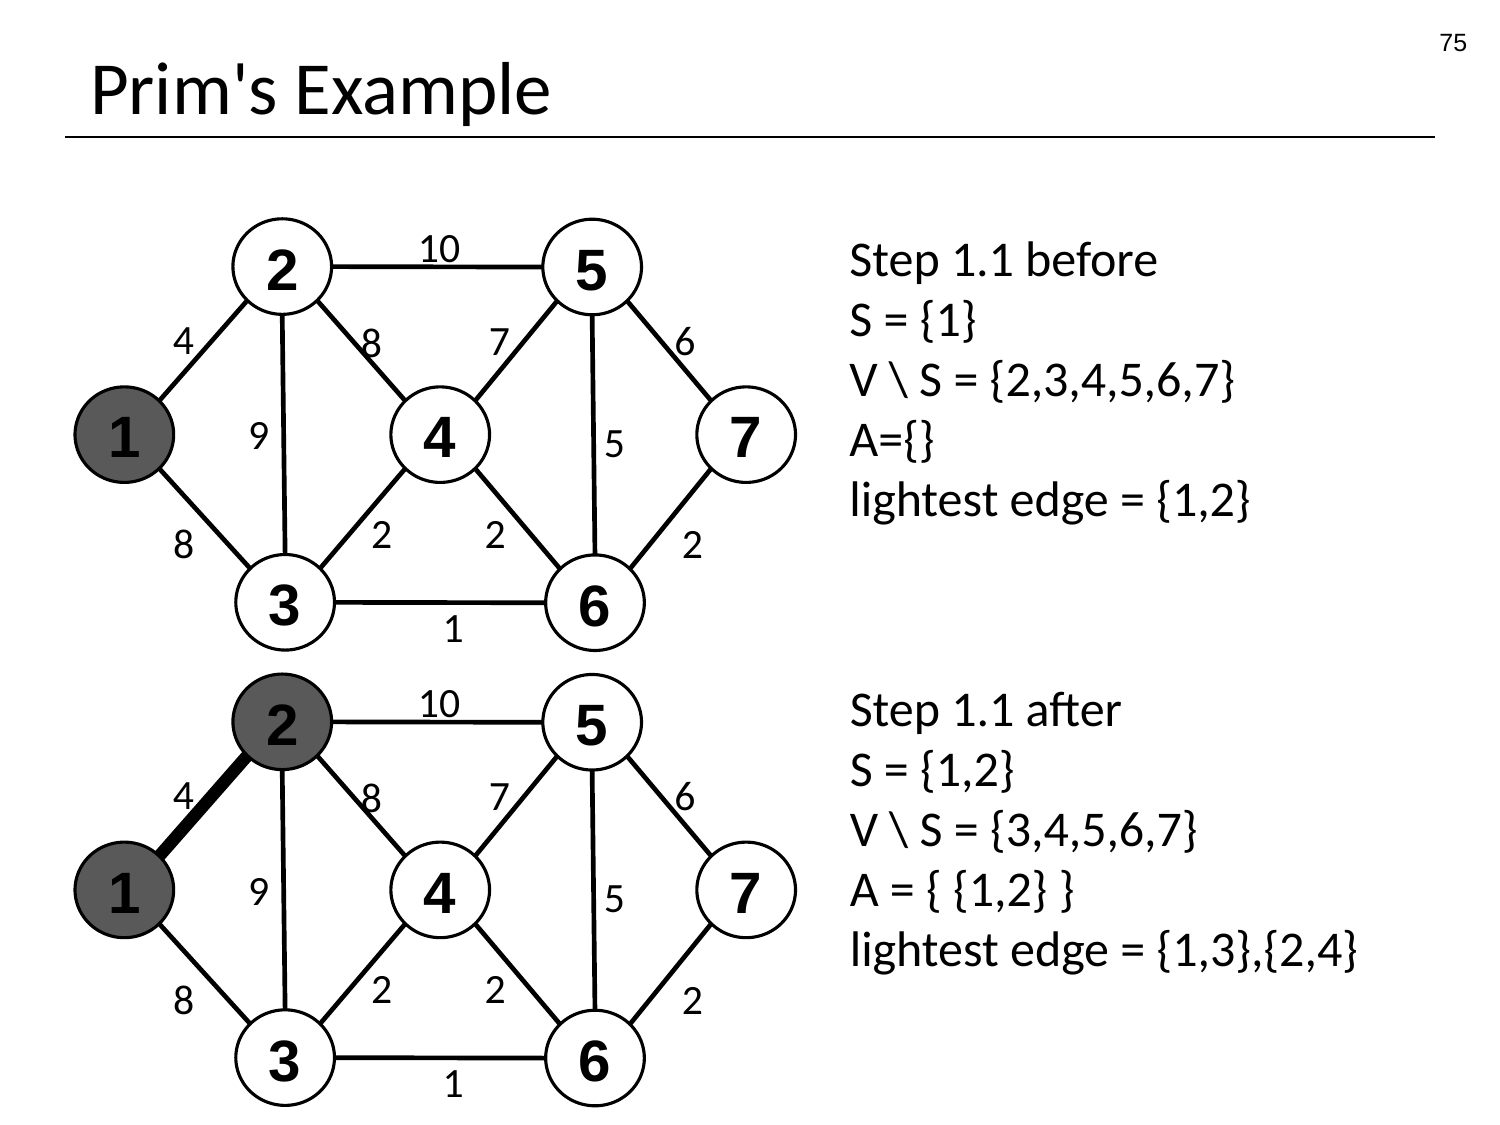

75
# Prim's Example
10
2
Step 1.1 before
S = {1}
V \ S = {2,3,4,5,6,7}
A={}
lightest edge = {1,2}
5
4
7
6
8
1
4
7
9
5
2
2
8
2
3
6
1
10
Step 1.1 after
S = {1,2}
V \ S = {3,4,5,6,7}
A = { {1,2} }
lightest edge = {1,3},{2,4}
2
5
4
7
6
8
1
4
7
9
5
2
2
8
2
3
6
1